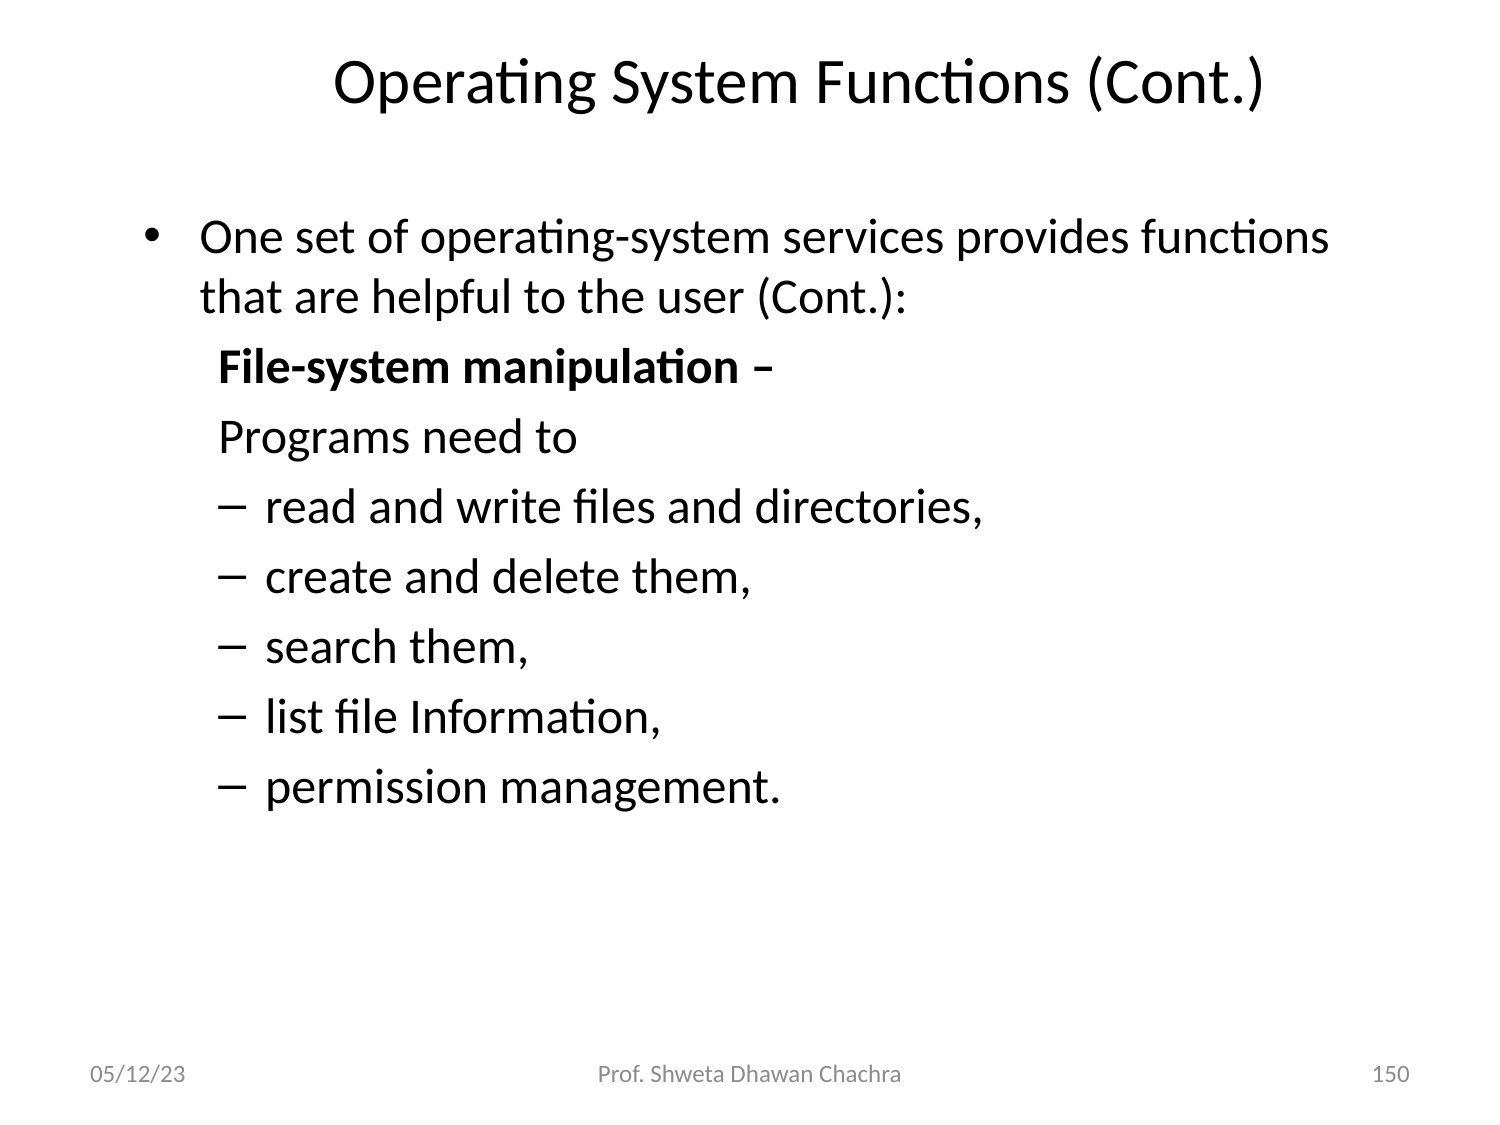

# Operating System Functions (Cont.)

One set of operating-system services provides functions that are helpful to the user (Cont.):
File-system manipulation –
Programs need to
read and write files and directories,
create and delete them,
search them,
list file Information,
permission management.
05/12/23
Prof. Shweta Dhawan Chachra
150